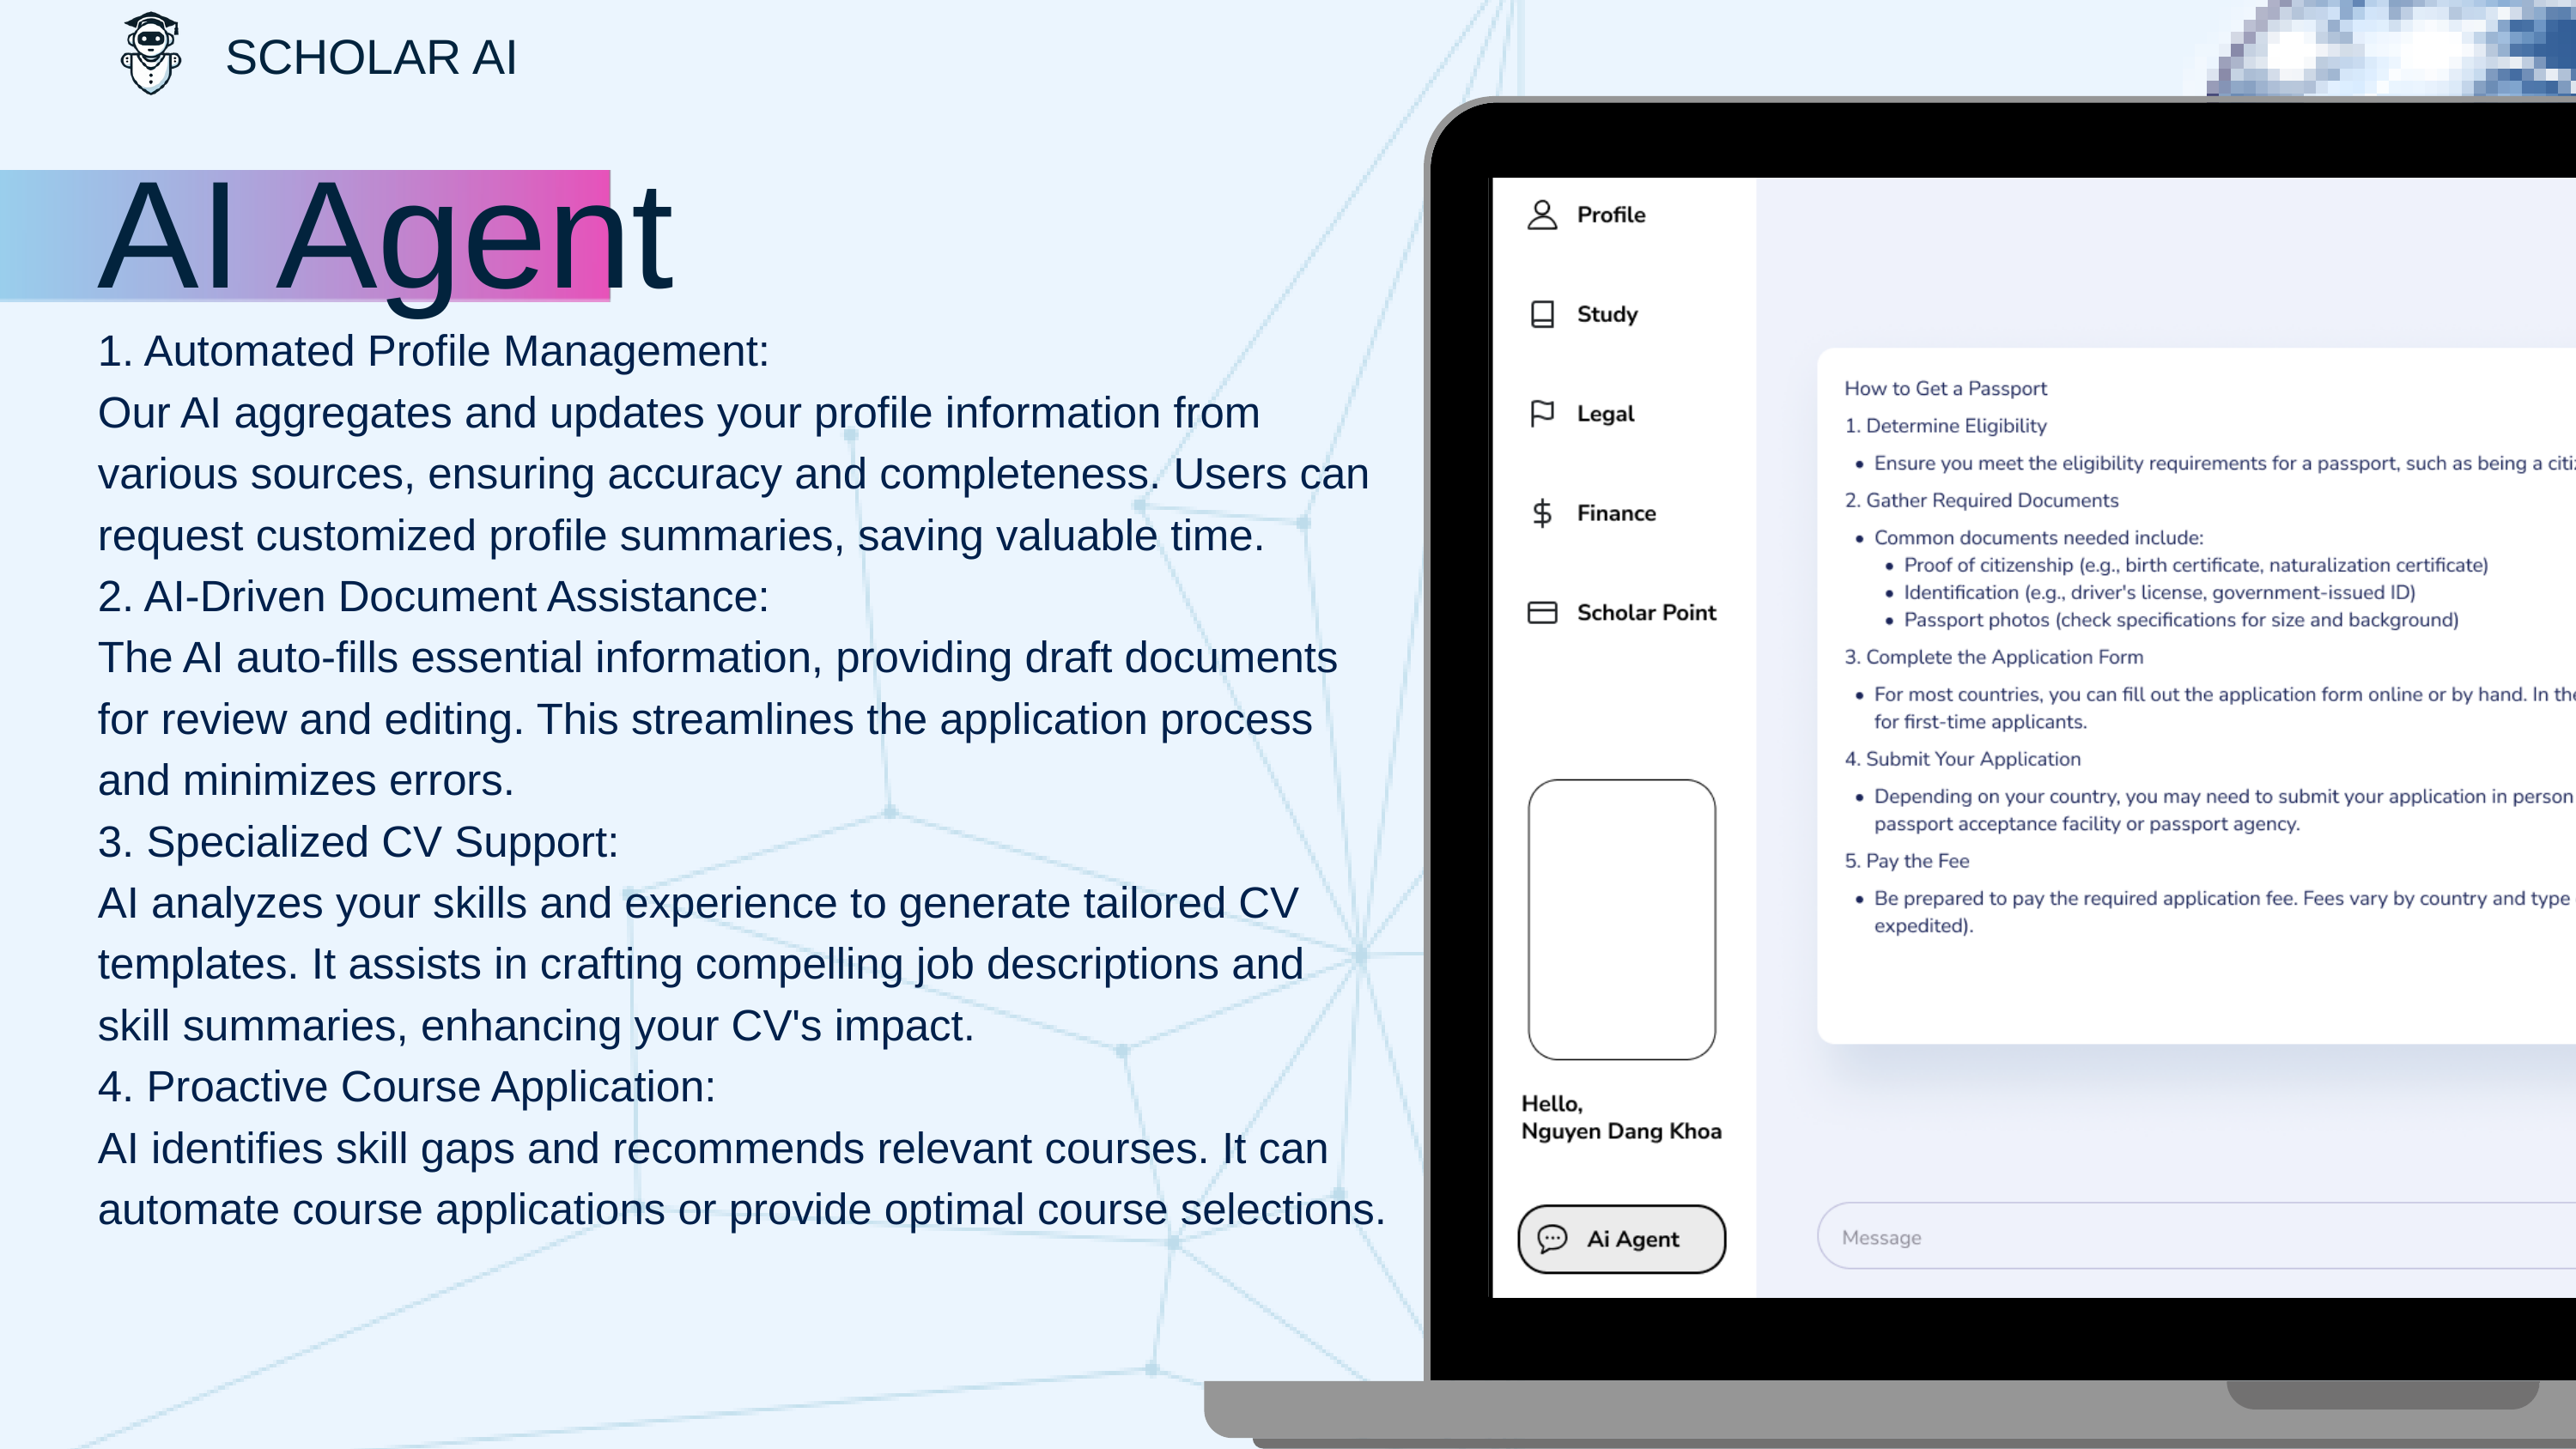

SCHOLAR AI

AI Agent

1. Automated Profile Management:
Our AI aggregates and updates your profile information from various sources, ensuring accuracy and completeness. Users can request customized profile summaries, saving valuable time.
2. AI-Driven Document Assistance:
The AI auto-fills essential information, providing draft documents for review and editing. This streamlines the application process and minimizes errors.
3. Specialized CV Support:
AI analyzes your skills and experience to generate tailored CV templates. It assists in crafting compelling job descriptions and skill summaries, enhancing your CV's impact.
4. Proactive Course Application:
AI identifies skill gaps and recommends relevant courses. It can automate course applications or provide optimal course selections.